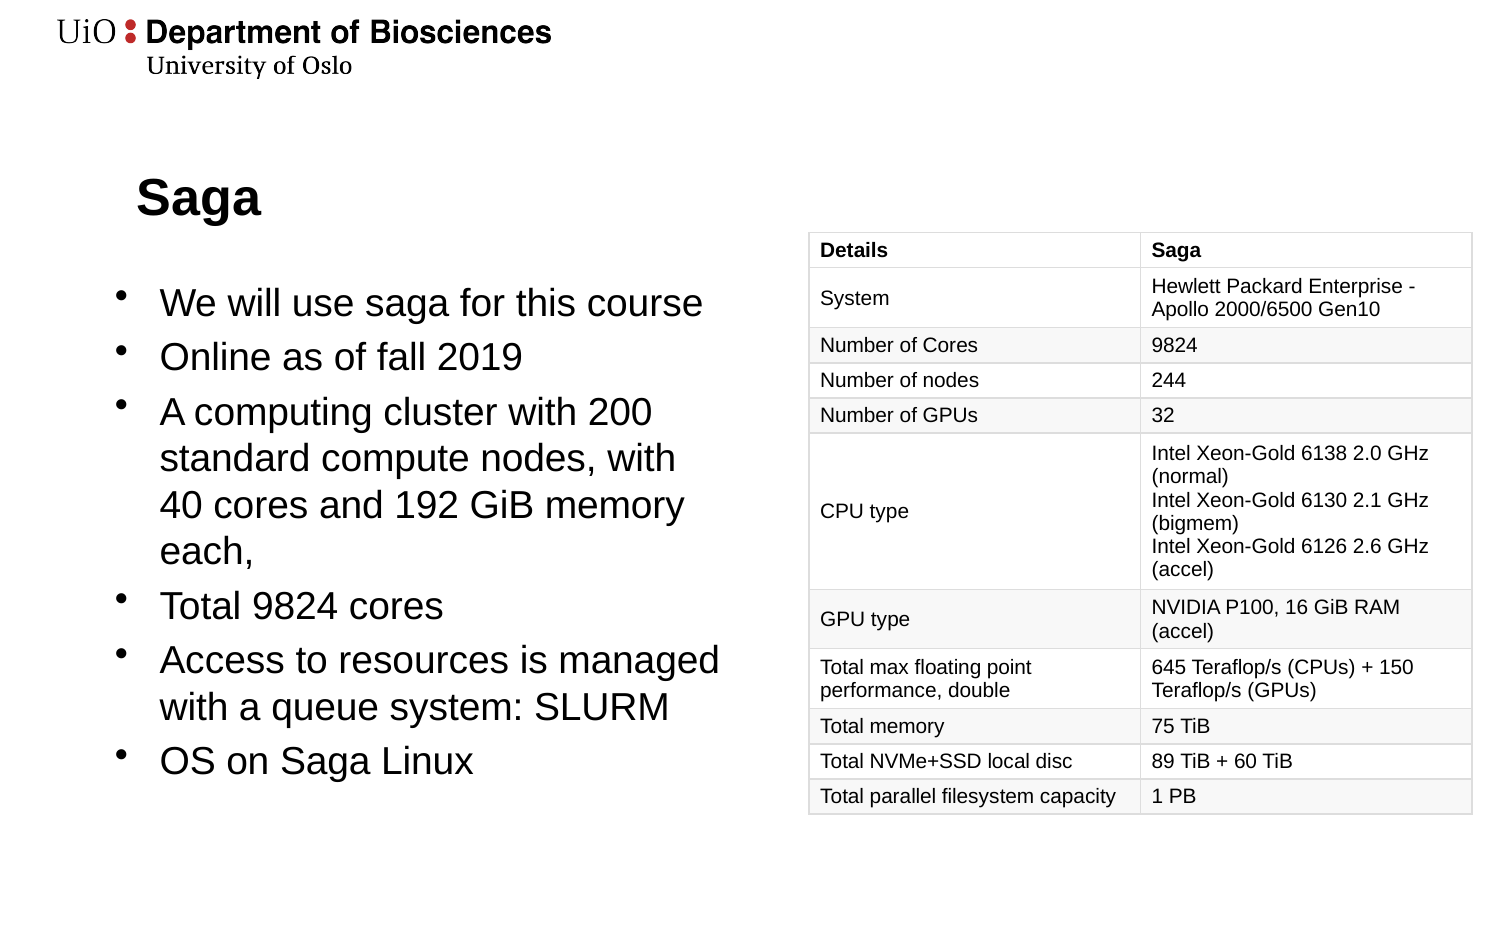

# Saga
| Details | Saga |
| --- | --- |
| System | Hewlett Packard Enterprise - Apollo 2000/6500 Gen10 |
| Number of Cores | 9824 |
| Number of nodes | 244 |
| Number of GPUs | 32 |
| CPU type | Intel Xeon-Gold 6138 2.0 GHz (normal) Intel Xeon-Gold 6130 2.1 GHz (bigmem) Intel Xeon-Gold 6126 2.6 GHz (accel) |
| GPU type | NVIDIA P100, 16 GiB RAM (accel) |
| Total max floating point performance, double | 645 Teraflop/s (CPUs) + 150 Teraflop/s (GPUs) |
| Total memory | 75 TiB |
| Total NVMe+SSD local disc | 89 TiB + 60 TiB |
| Total parallel filesystem capacity | 1 PB |
We will use saga for this course
Online as of fall 2019
A computing cluster with 200 standard compute nodes, with 40 cores and 192 GiB memory each,
Total 9824 cores
Access to resources is managed with a queue system: SLURM
OS on Saga Linux